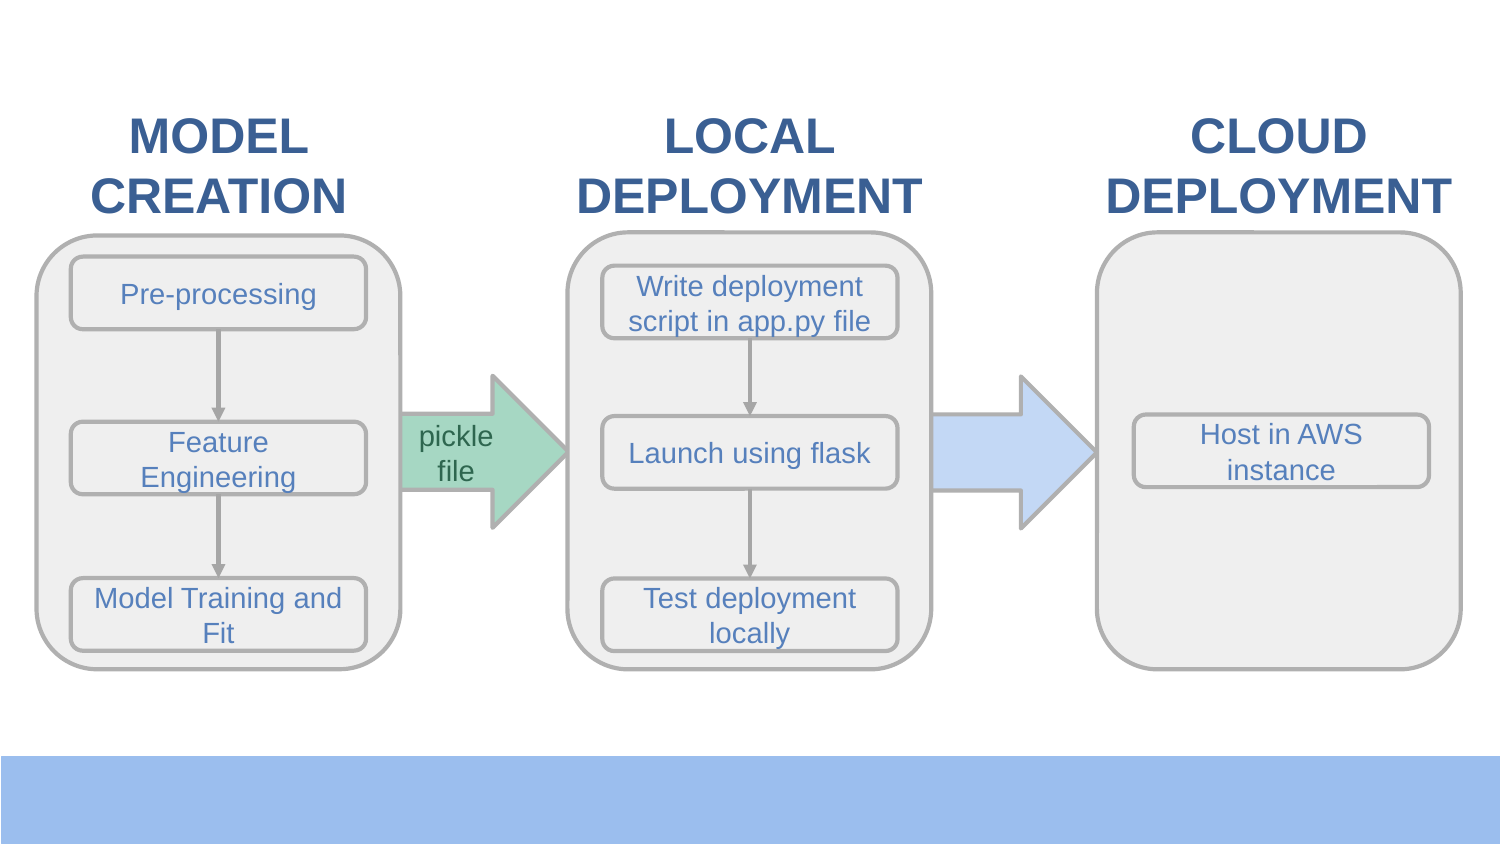

LOCAL DEPLOYMENT
CLOUD DEPLOYMENT
MODEL CREATION

Pre-processing
Write deployment script in app.py file
pickle file

Host in AWS instance
Launch using flask
Feature Engineering
Model Training and Fit
Test deployment locally